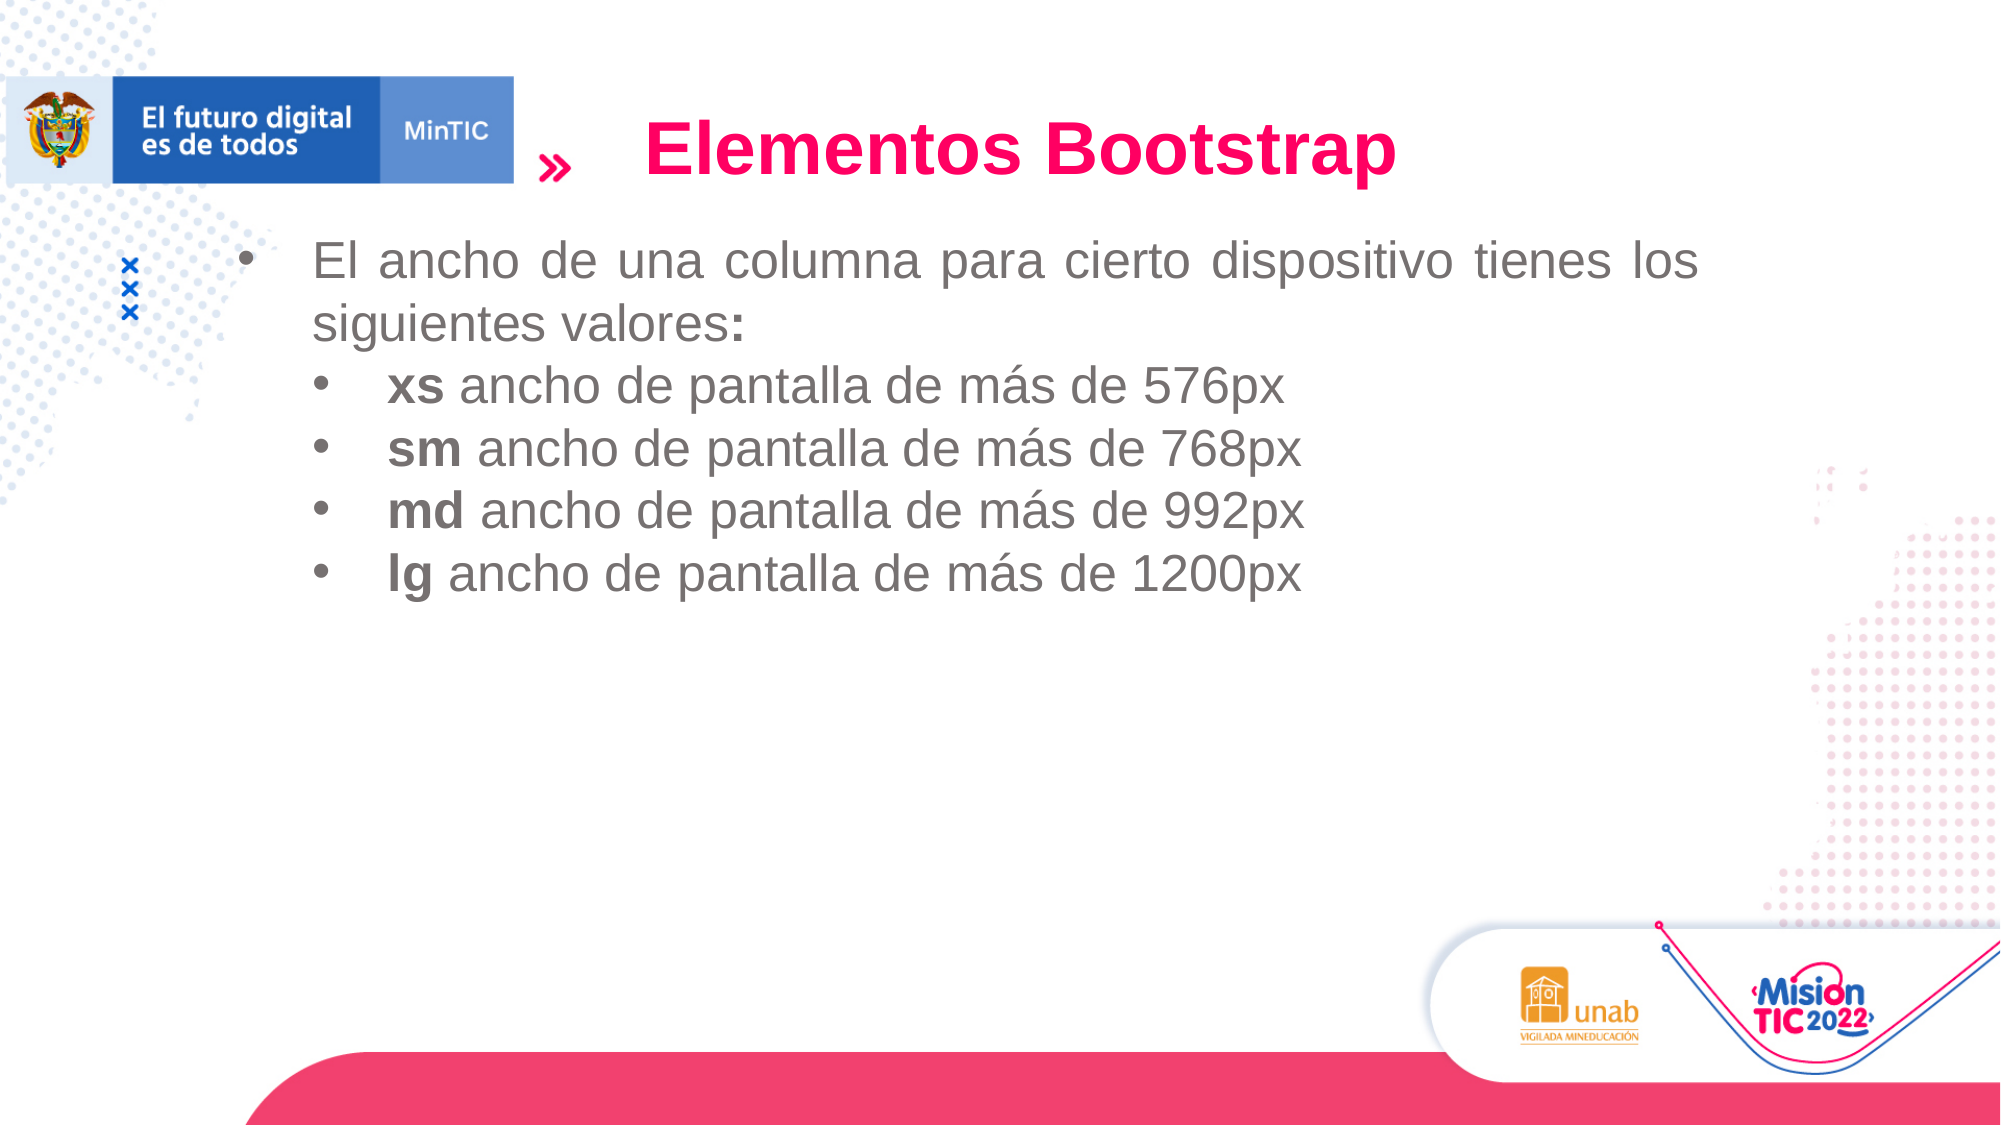

Elementos Bootstrap
El ancho de una columna para cierto dispositivo tienes los siguientes valores:
xs ancho de pantalla de más de 576px
sm ancho de pantalla de más de 768px
md ancho de pantalla de más de 992px
lg ancho de pantalla de más de 1200px